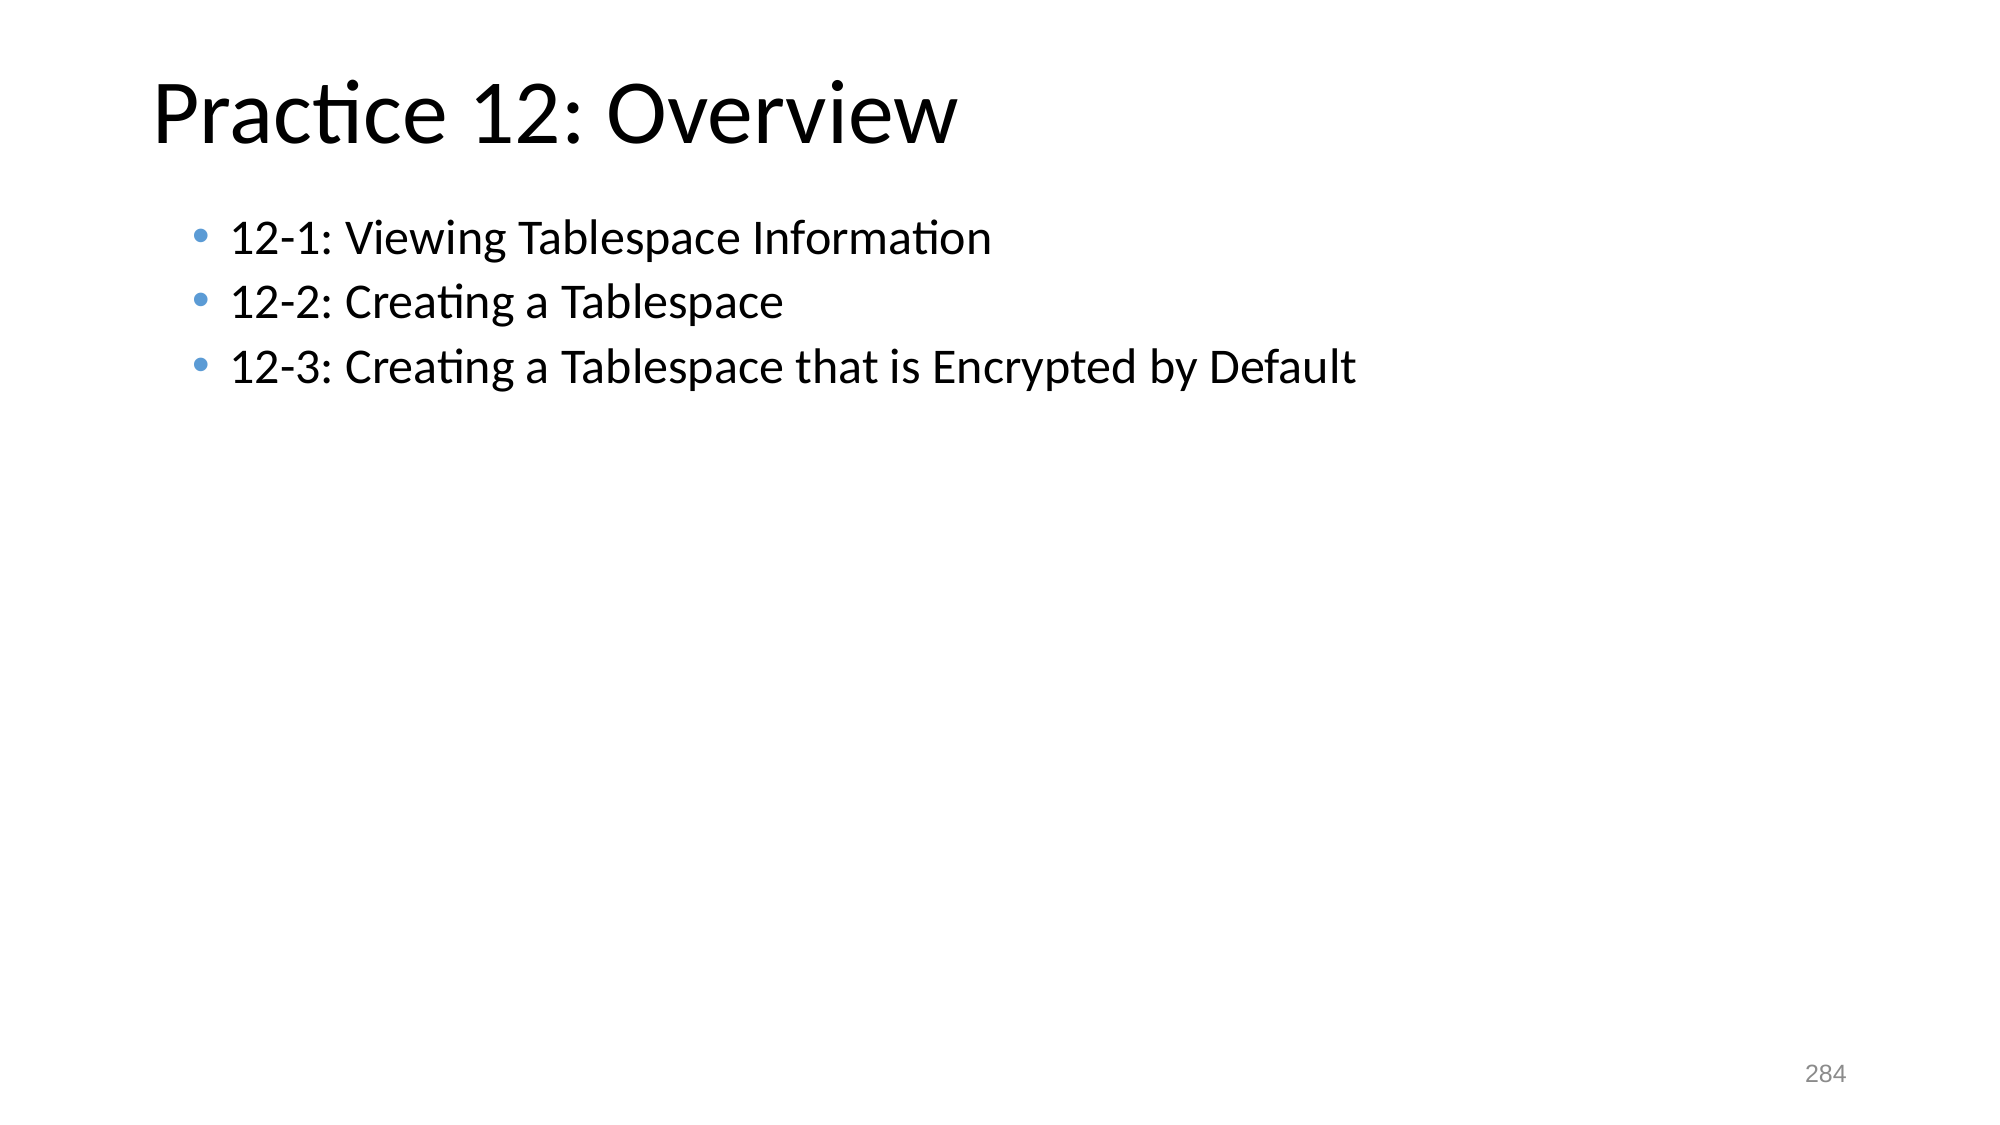

# Practice 12: Overview
12-1: Viewing Tablespace Information
12-2: Creating a Tablespace
12-3: Creating a Tablespace that is Encrypted by Default
284